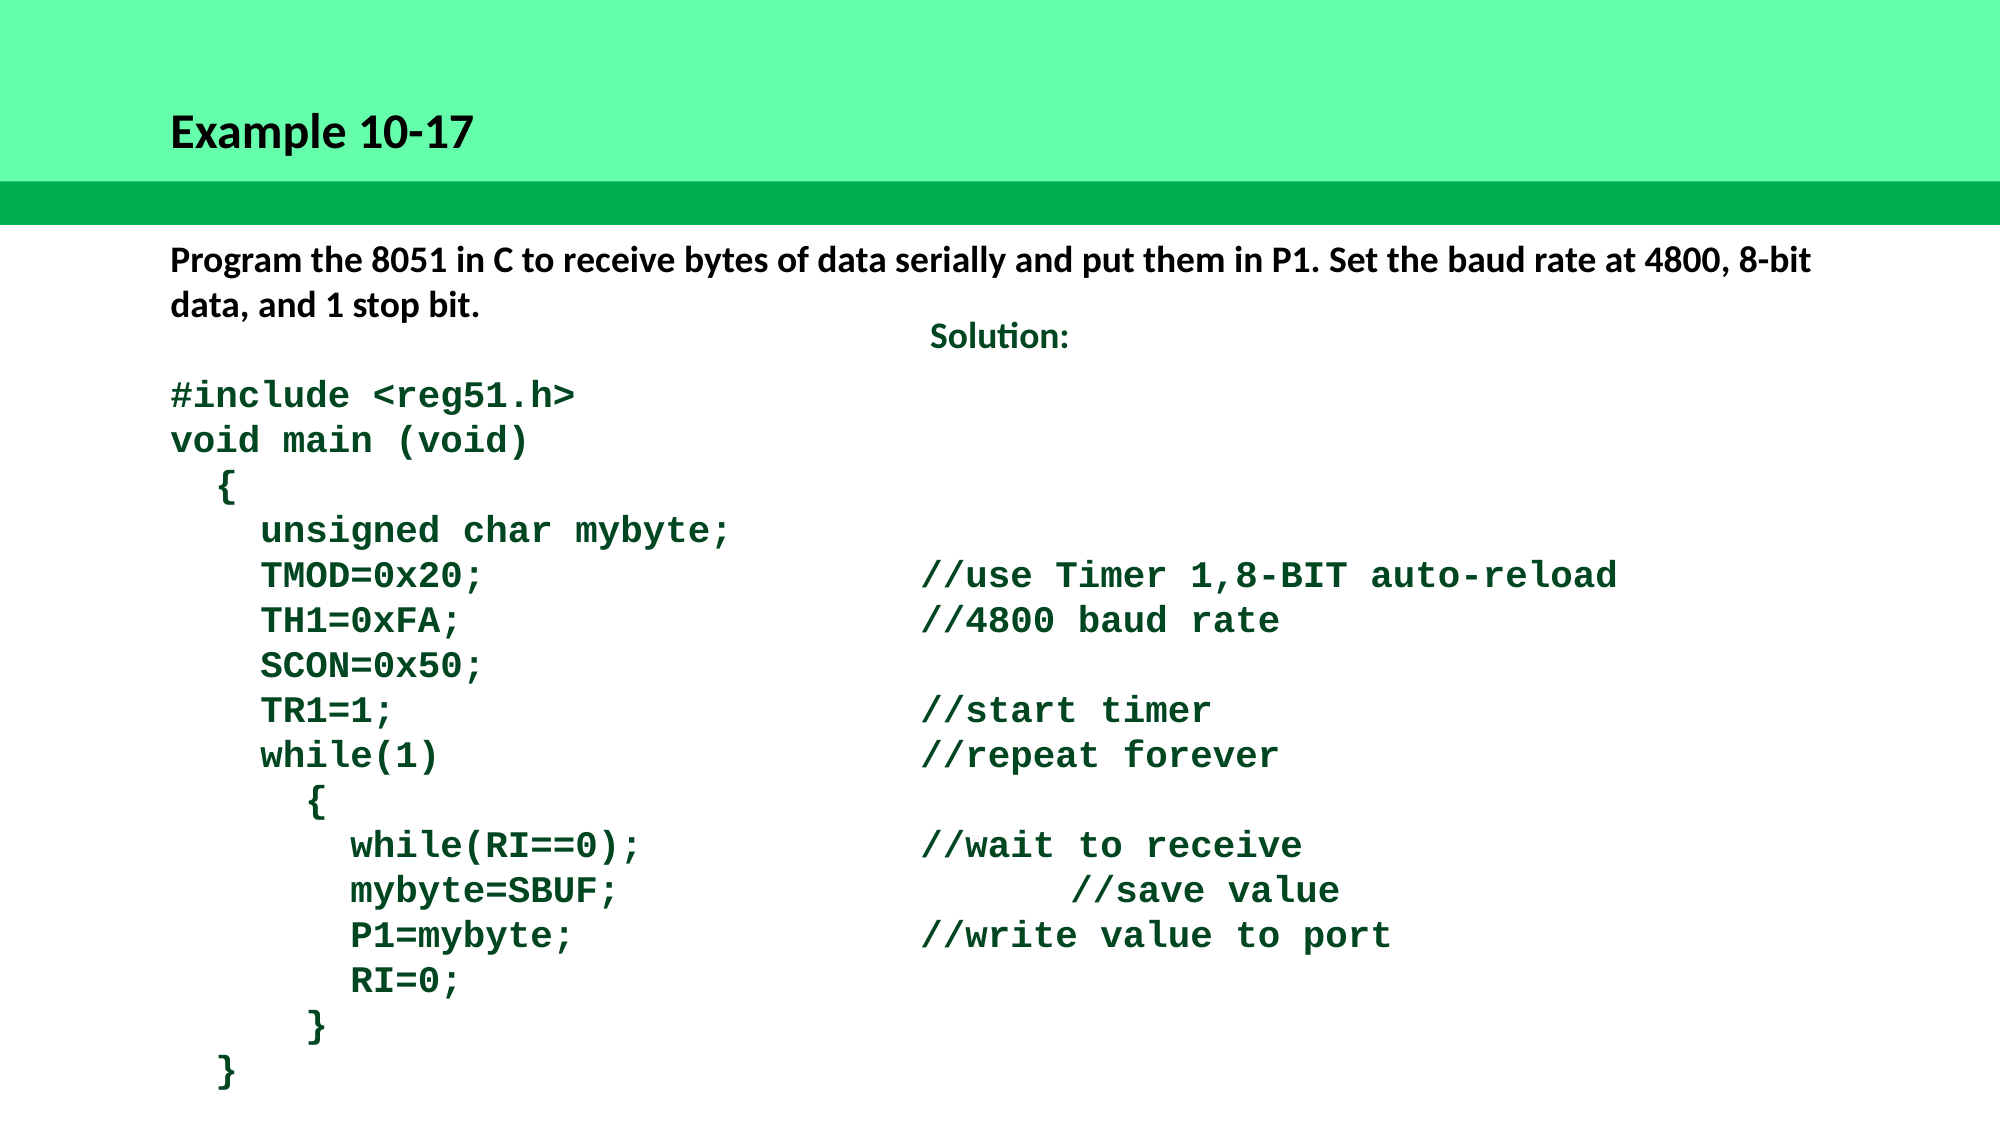

Example 10-17
Program the 8051 in C to receive bytes of data serially and put them in P1. Set the baud rate at 4800, 8-bit data, and 1 stop bit.
Solution:
#include <reg51.h>
void main (void)
  {
    unsigned char mybyte;
    TMOD=0x20;			//use Timer 1,8-BIT auto-reload
    TH1=0xFA;				//4800 baud rate
    SCON=0x50;
    TR1=1;				//start timer
    while(1)				//repeat forever
      {
        while(RI==0);		//wait to receive
        mybyte=SBUF;			//save value
        P1=mybyte;			//write value to port
        RI=0;
      }
  }